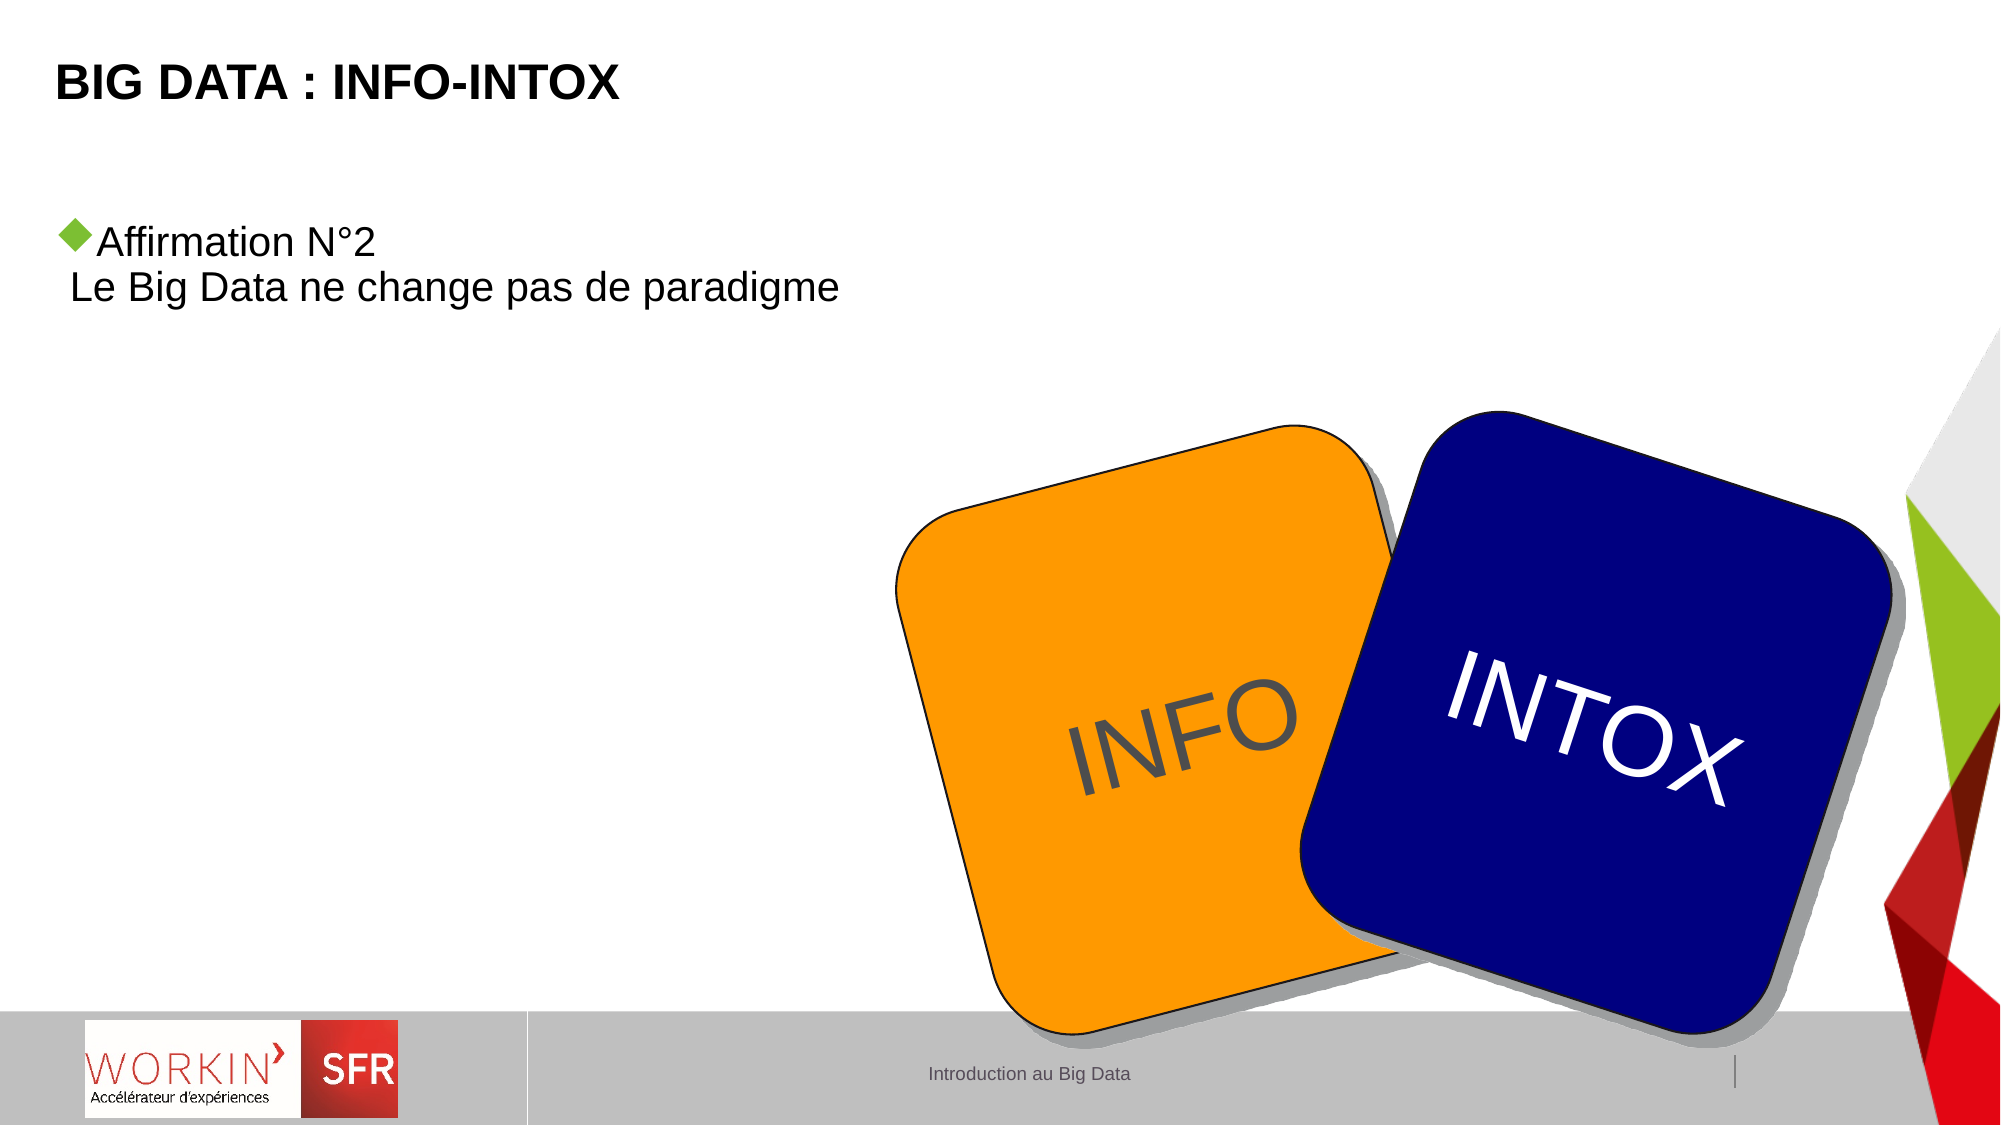

BIG DATA : INFO-INTOX
Affirmation N°2
Le Big Data ne change pas de paradigme

INTOX
INFO